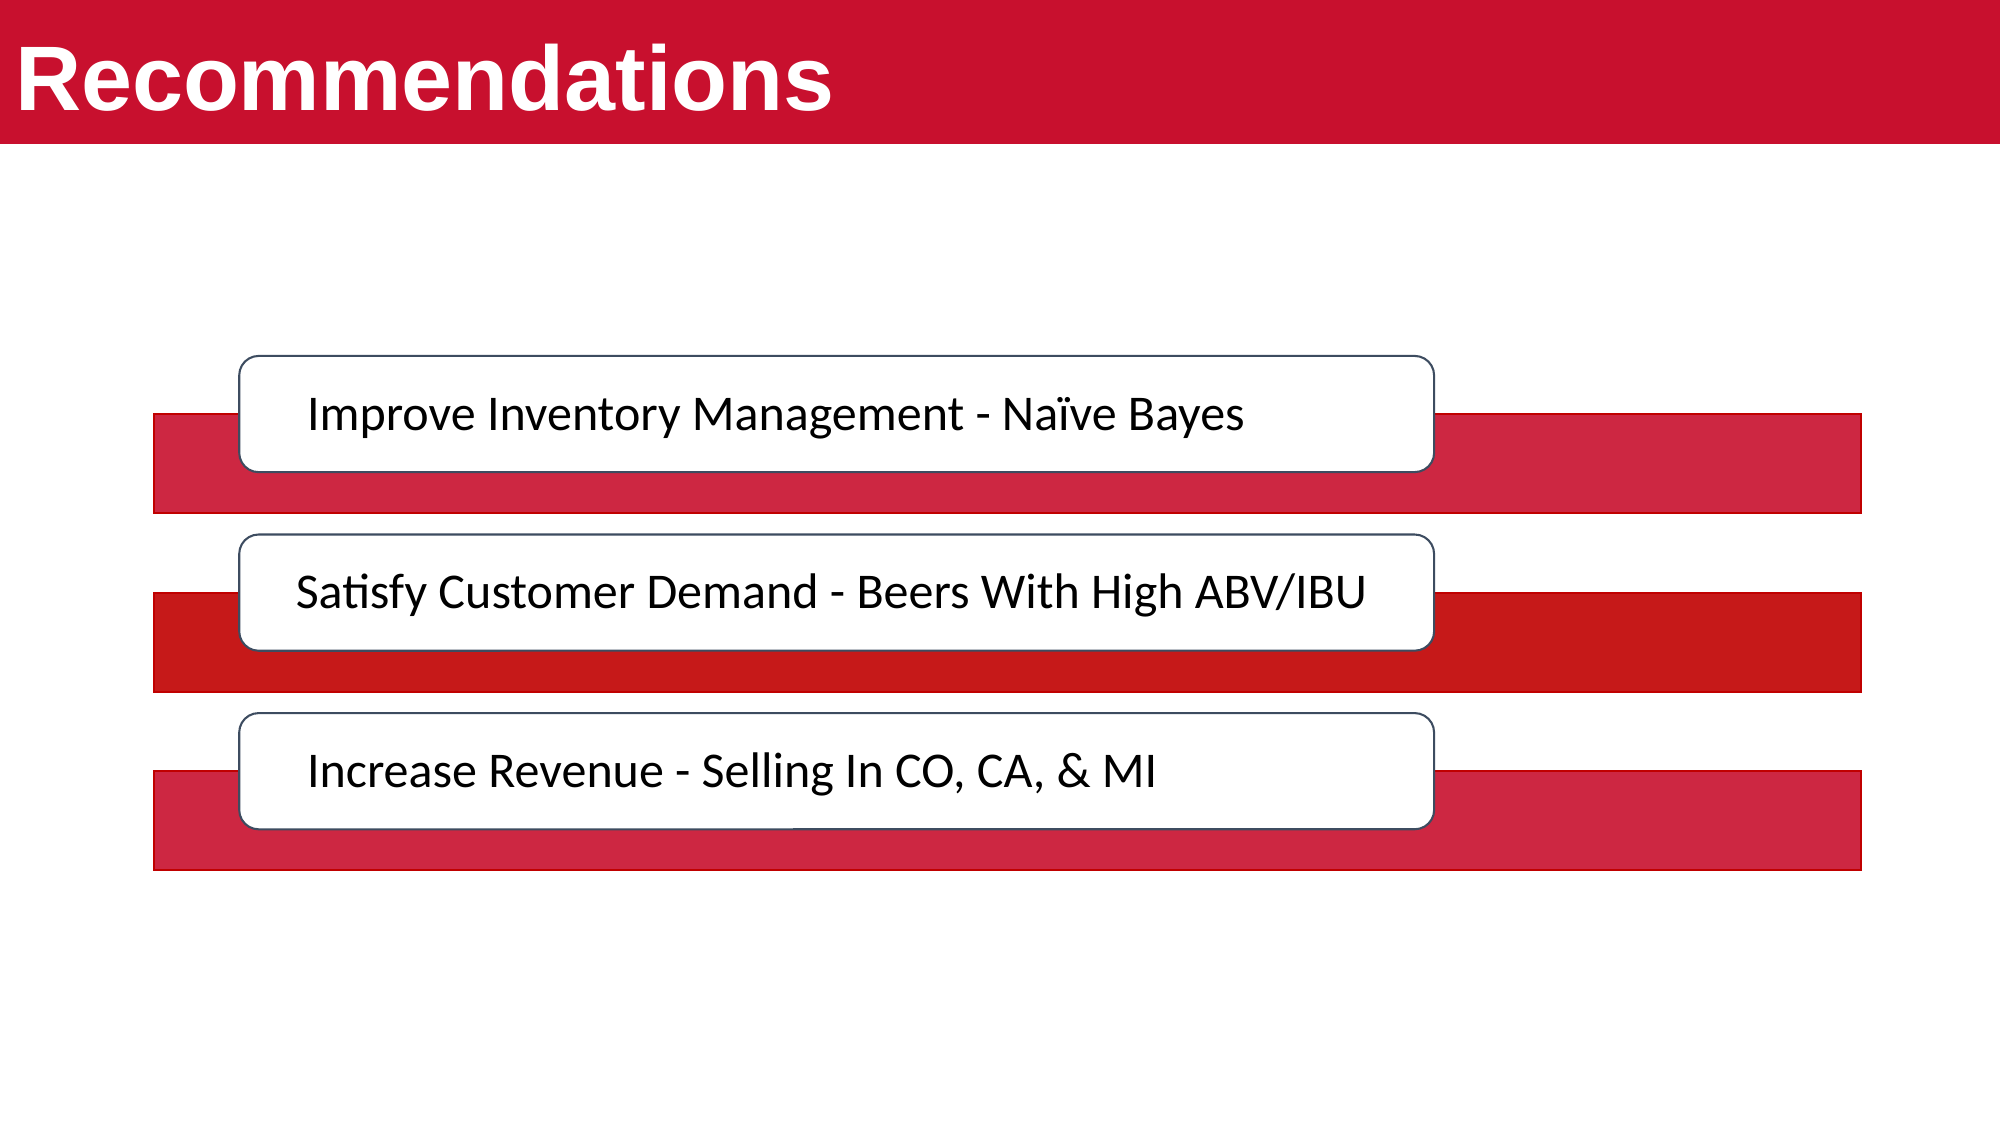

# Recommendations
 Improve Inventory Management - Naïve Bayes
Satisfy Customer Demand - Beers With High ABV/IBU
 Increase Revenue - Selling In CO, CA, & MI